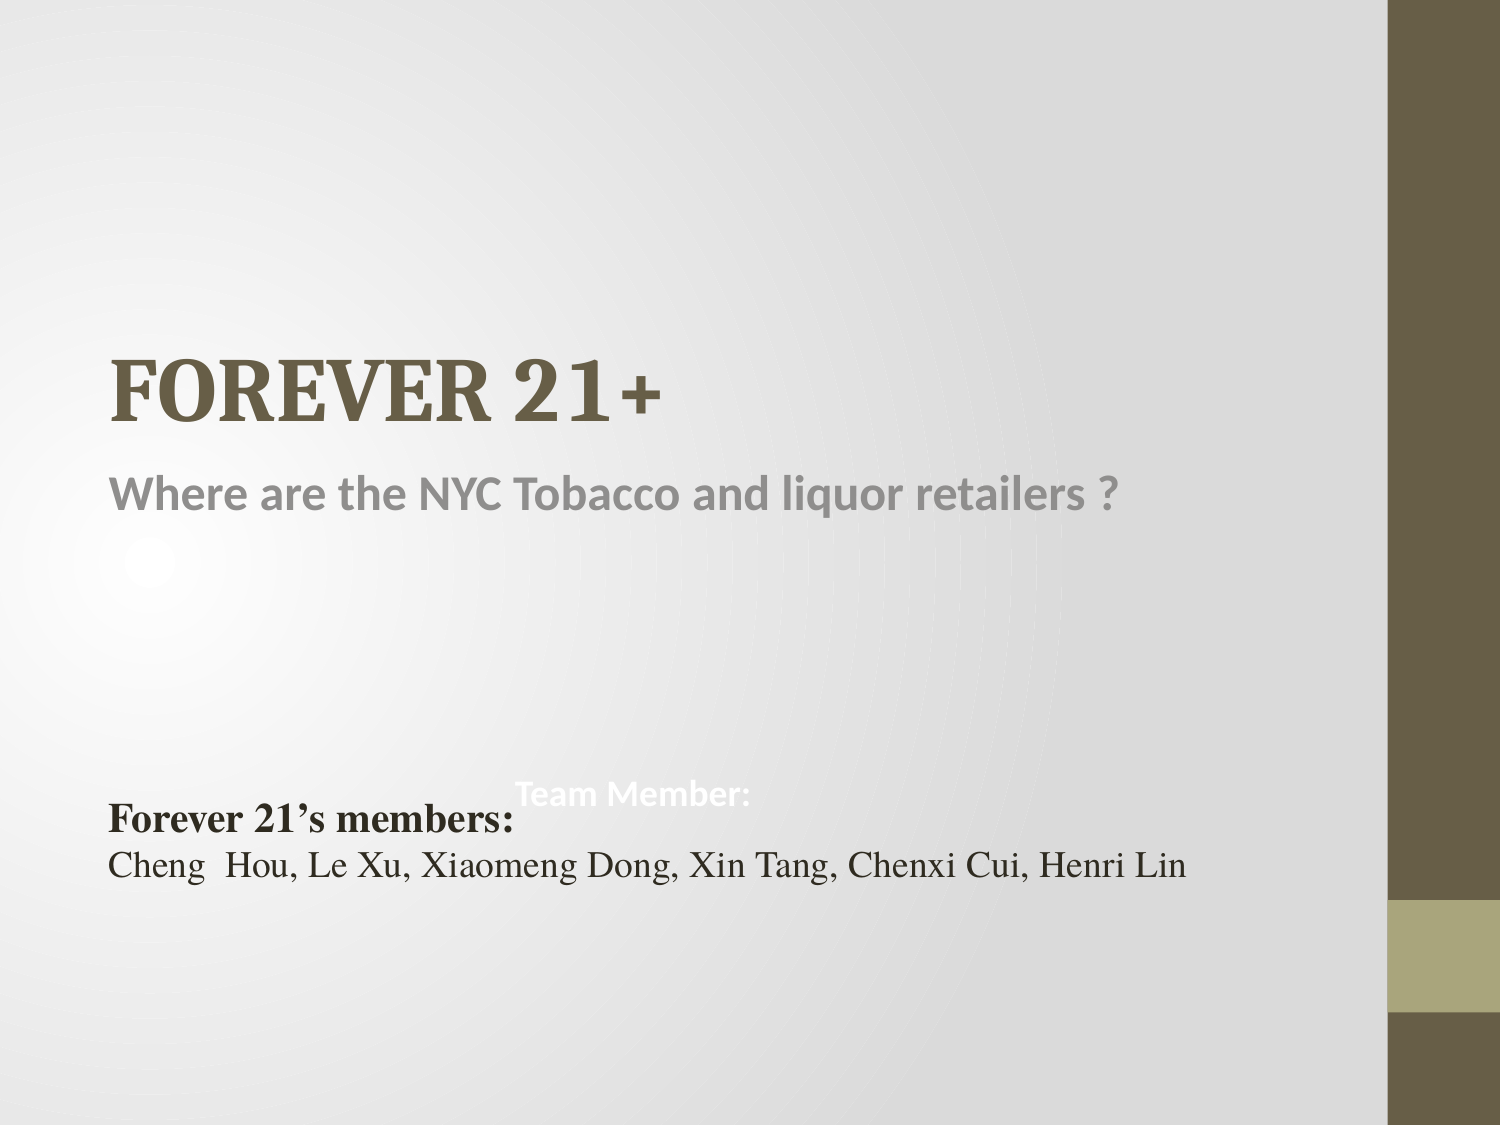

# FOREVER 21+
Where are the NYC Tobacco and liquor retailers ?
Team Member:
Forever 21’s members:
Cheng  Hou, Le Xu, Xiaomeng Dong, Xin Tang, Chenxi Cui, Henri Lin